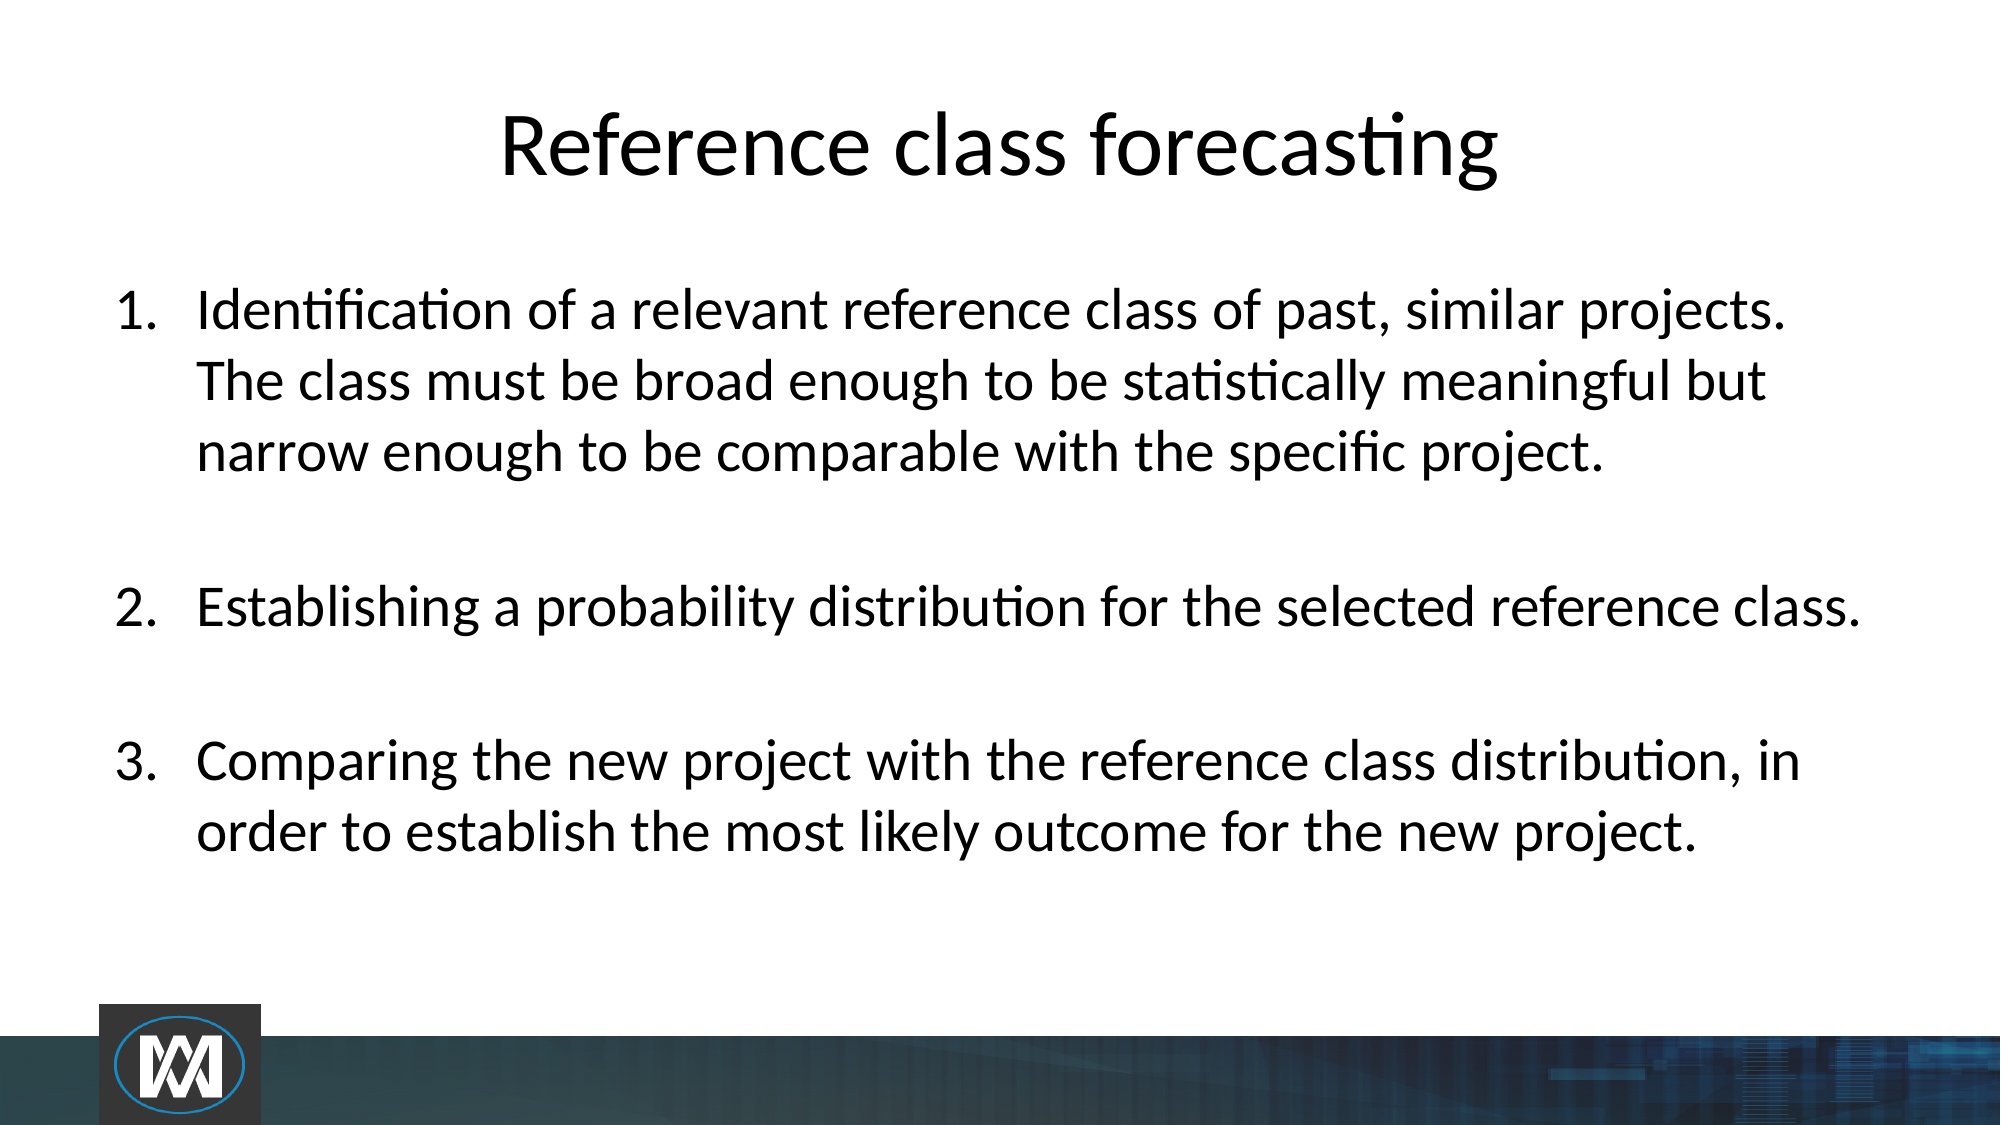

# Reference class forecasting
Identification of a relevant reference class of past, similar projects. The class must be broad enough to be statistically meaningful but narrow enough to be comparable with the specific project.
Establishing a probability distribution for the selected reference class.
Comparing the new project with the reference class distribution, in order to establish the most likely outcome for the new project.